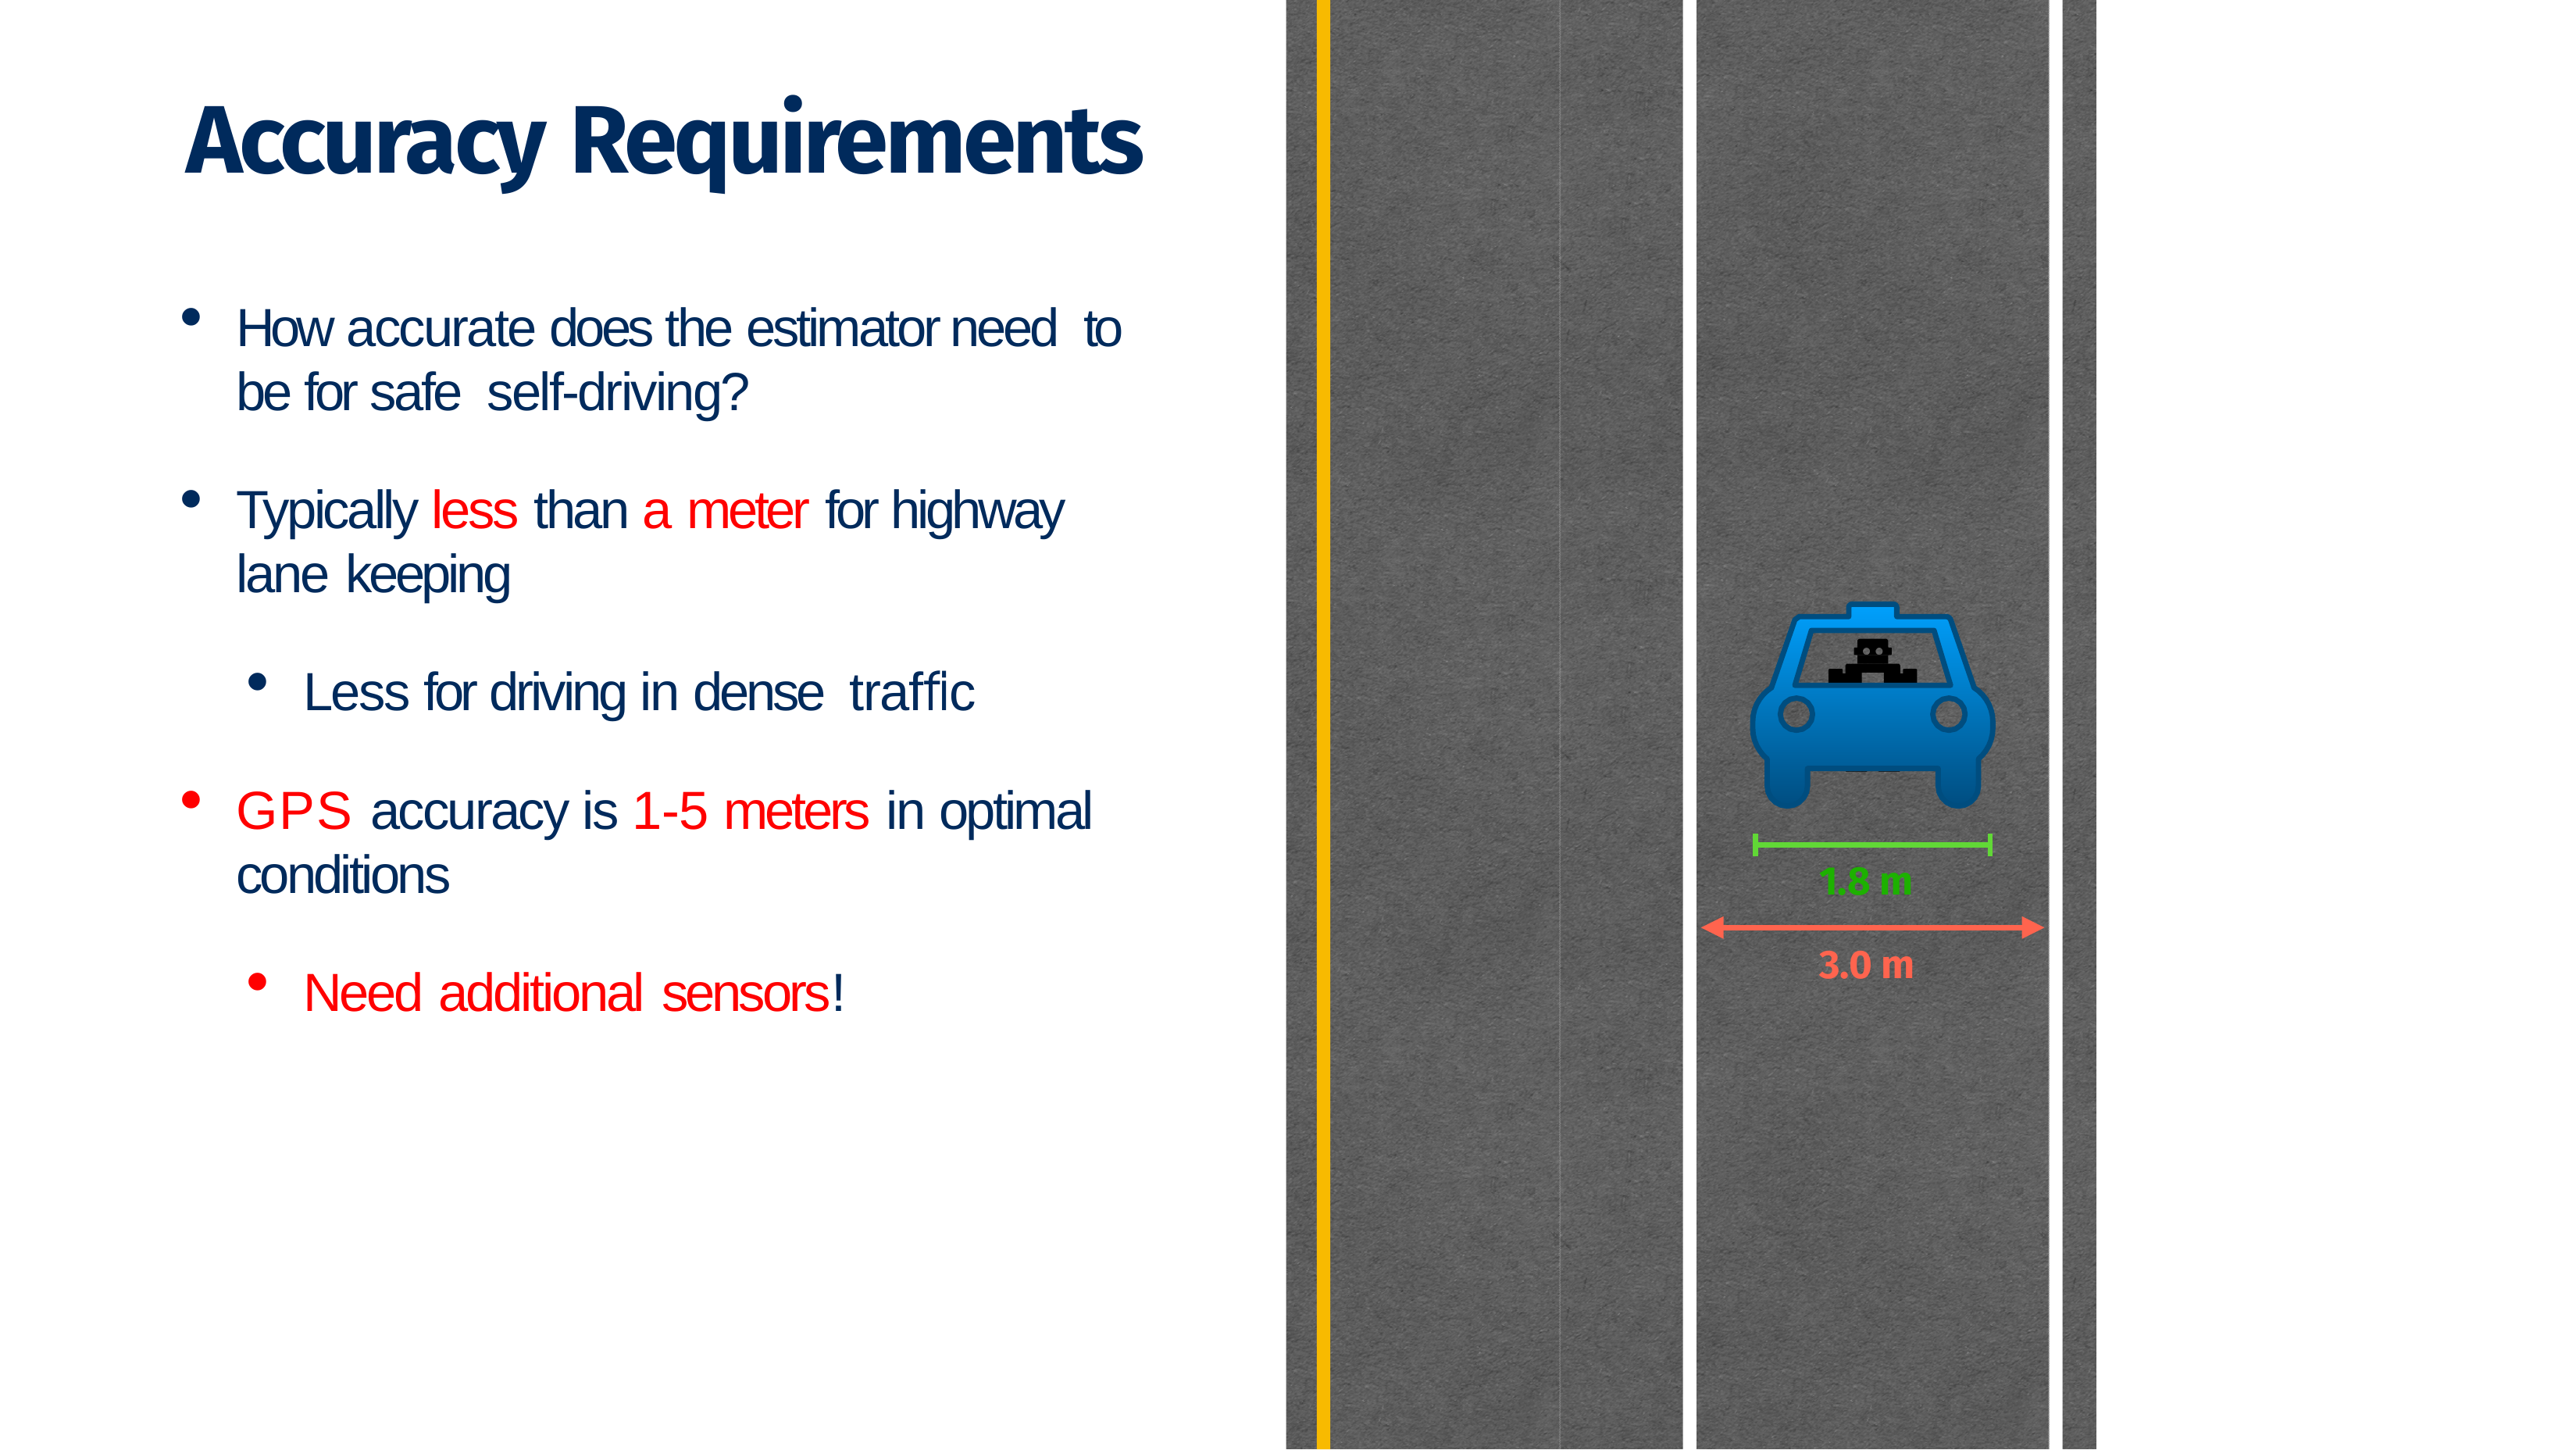

# Accuracy Requirements
How accurate does the estimator need  to be for safe self-driving?
Typically less than a meter for highway  lane keeping
Less for driving in dense traffic
GPS accuracy is 1-5 meters in optimal  conditions
Need additional sensors!

1.8 m
3.0 m